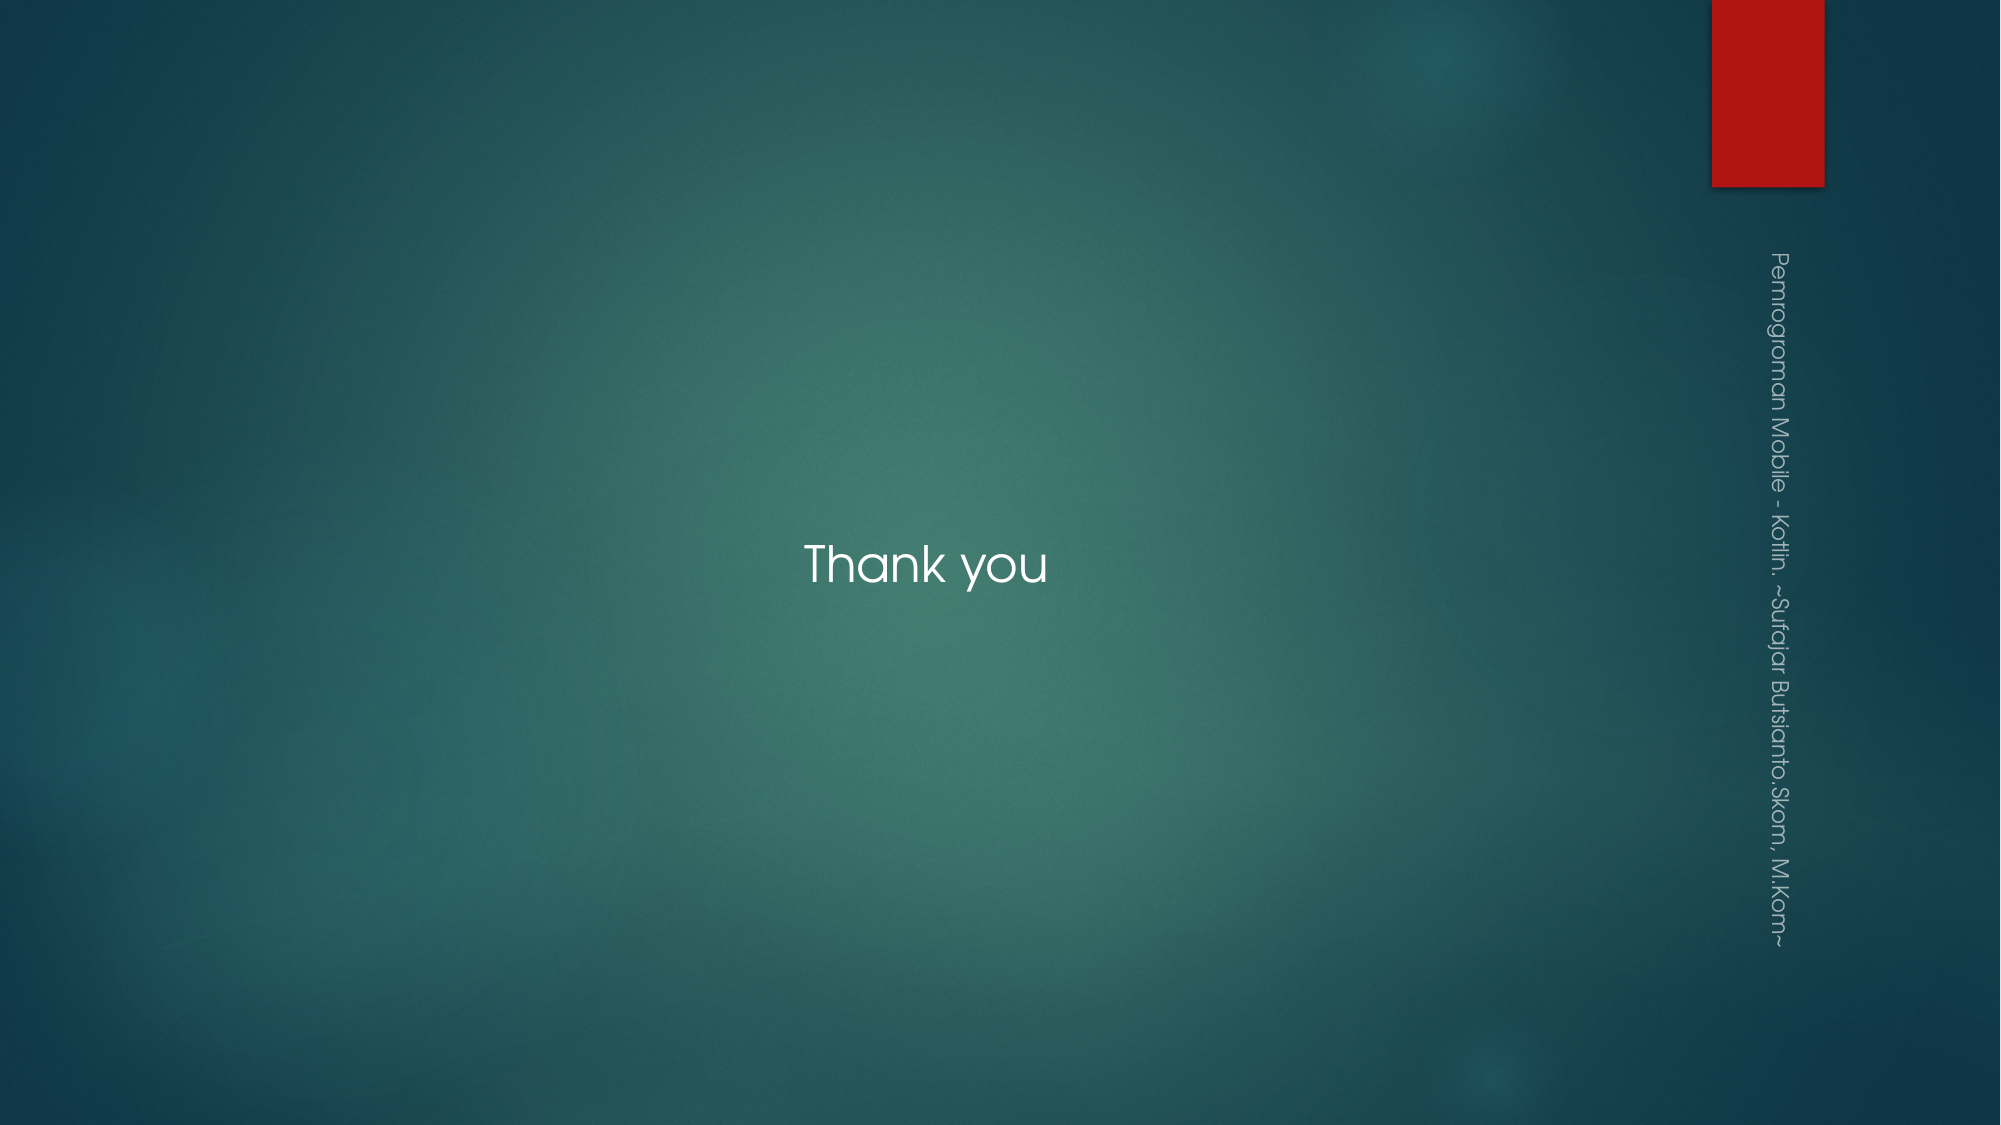

Thank you
Pemrogroman Mobile - Kotlin. ~Sufajar Butsianto.Skom, M.Kom~